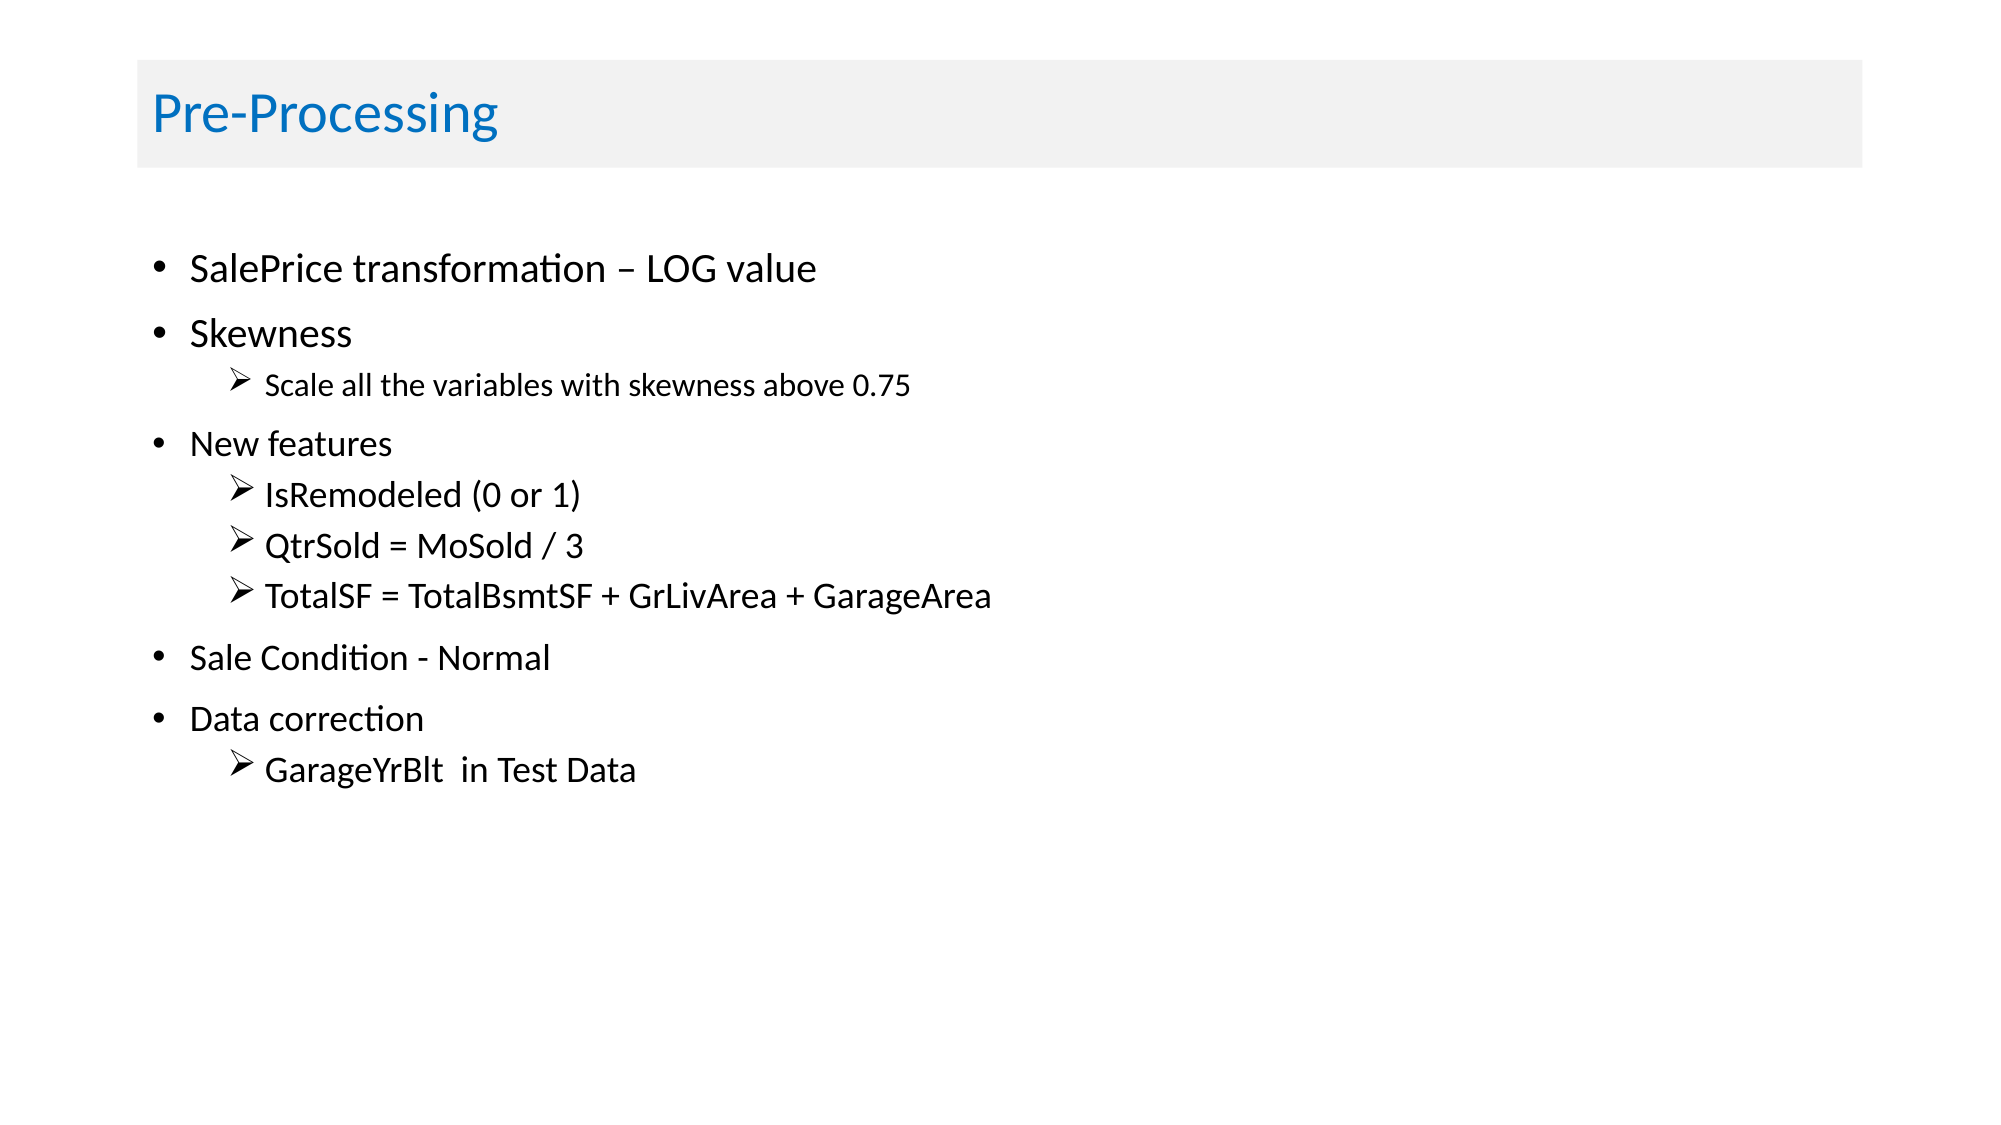

# Pre-Processing
SalePrice transformation – LOG value
Skewness
Scale all the variables with skewness above 0.75
New features
IsRemodeled (0 or 1)
QtrSold = MoSold / 3
TotalSF = TotalBsmtSF + GrLivArea + GarageArea
Sale Condition - Normal
Data correction
GarageYrBlt  in Test Data